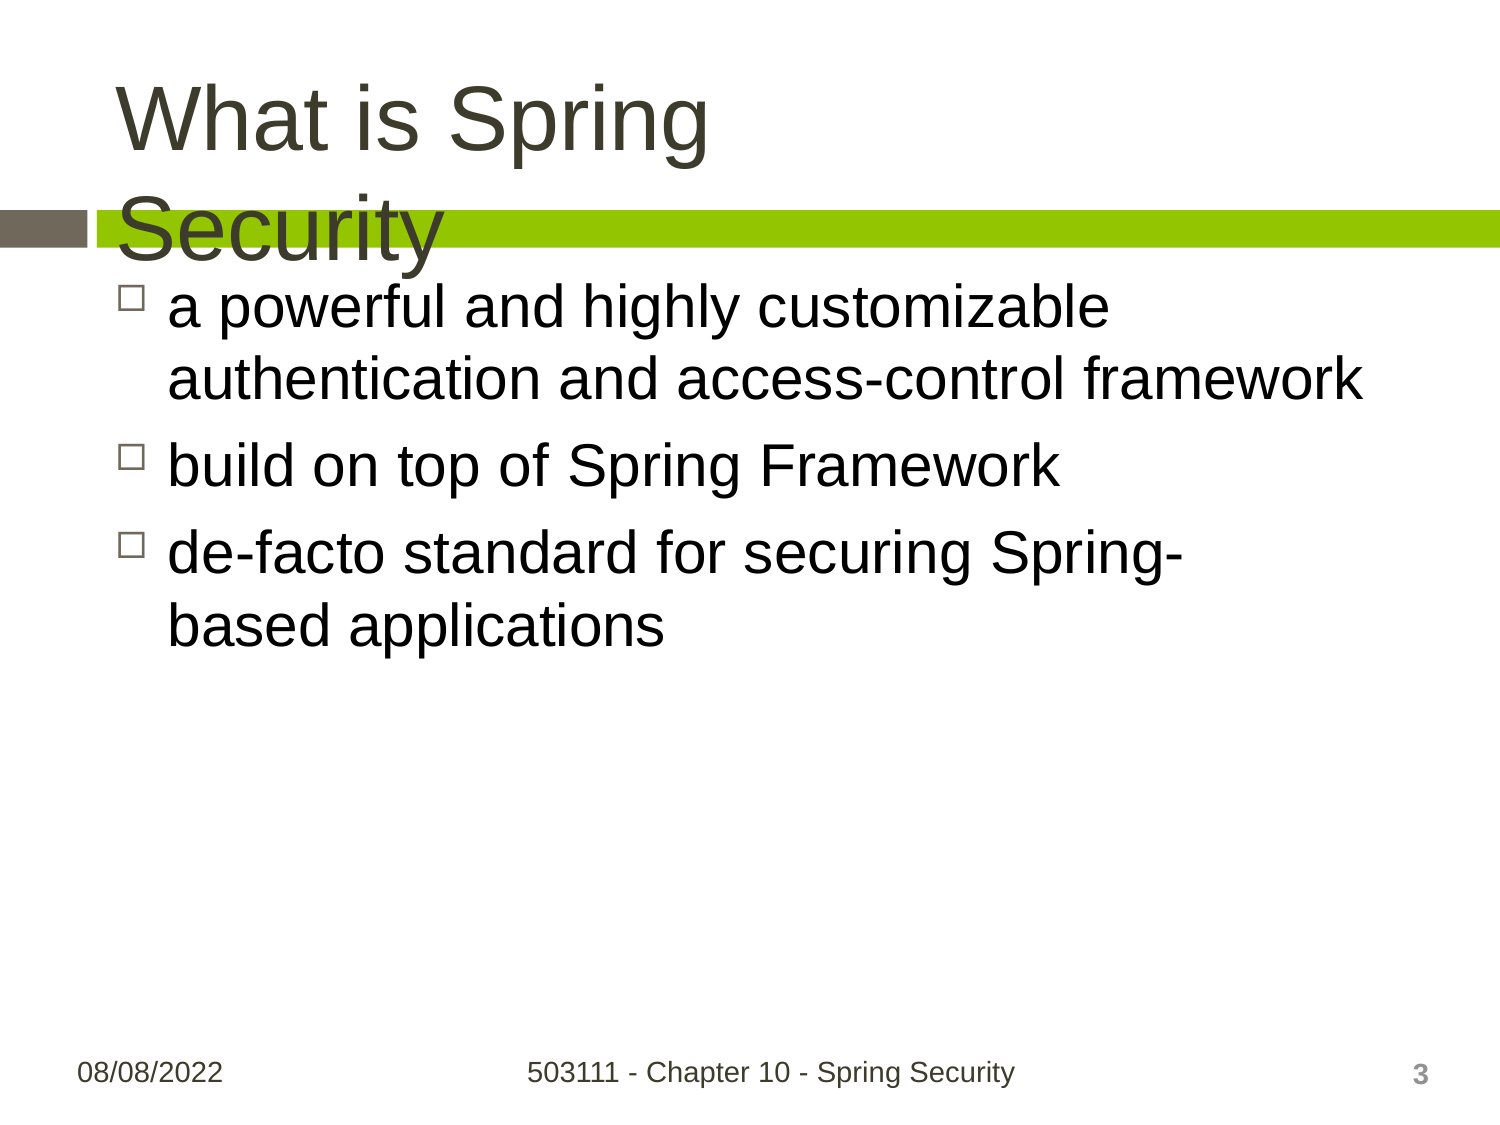

# What is Spring Security
a powerful and highly customizable authentication and access-control framework
build on top of Spring Framework
de-facto standard for securing Spring-based applications
3
08/08/2022
503111 - Chapter 10 - Spring Security